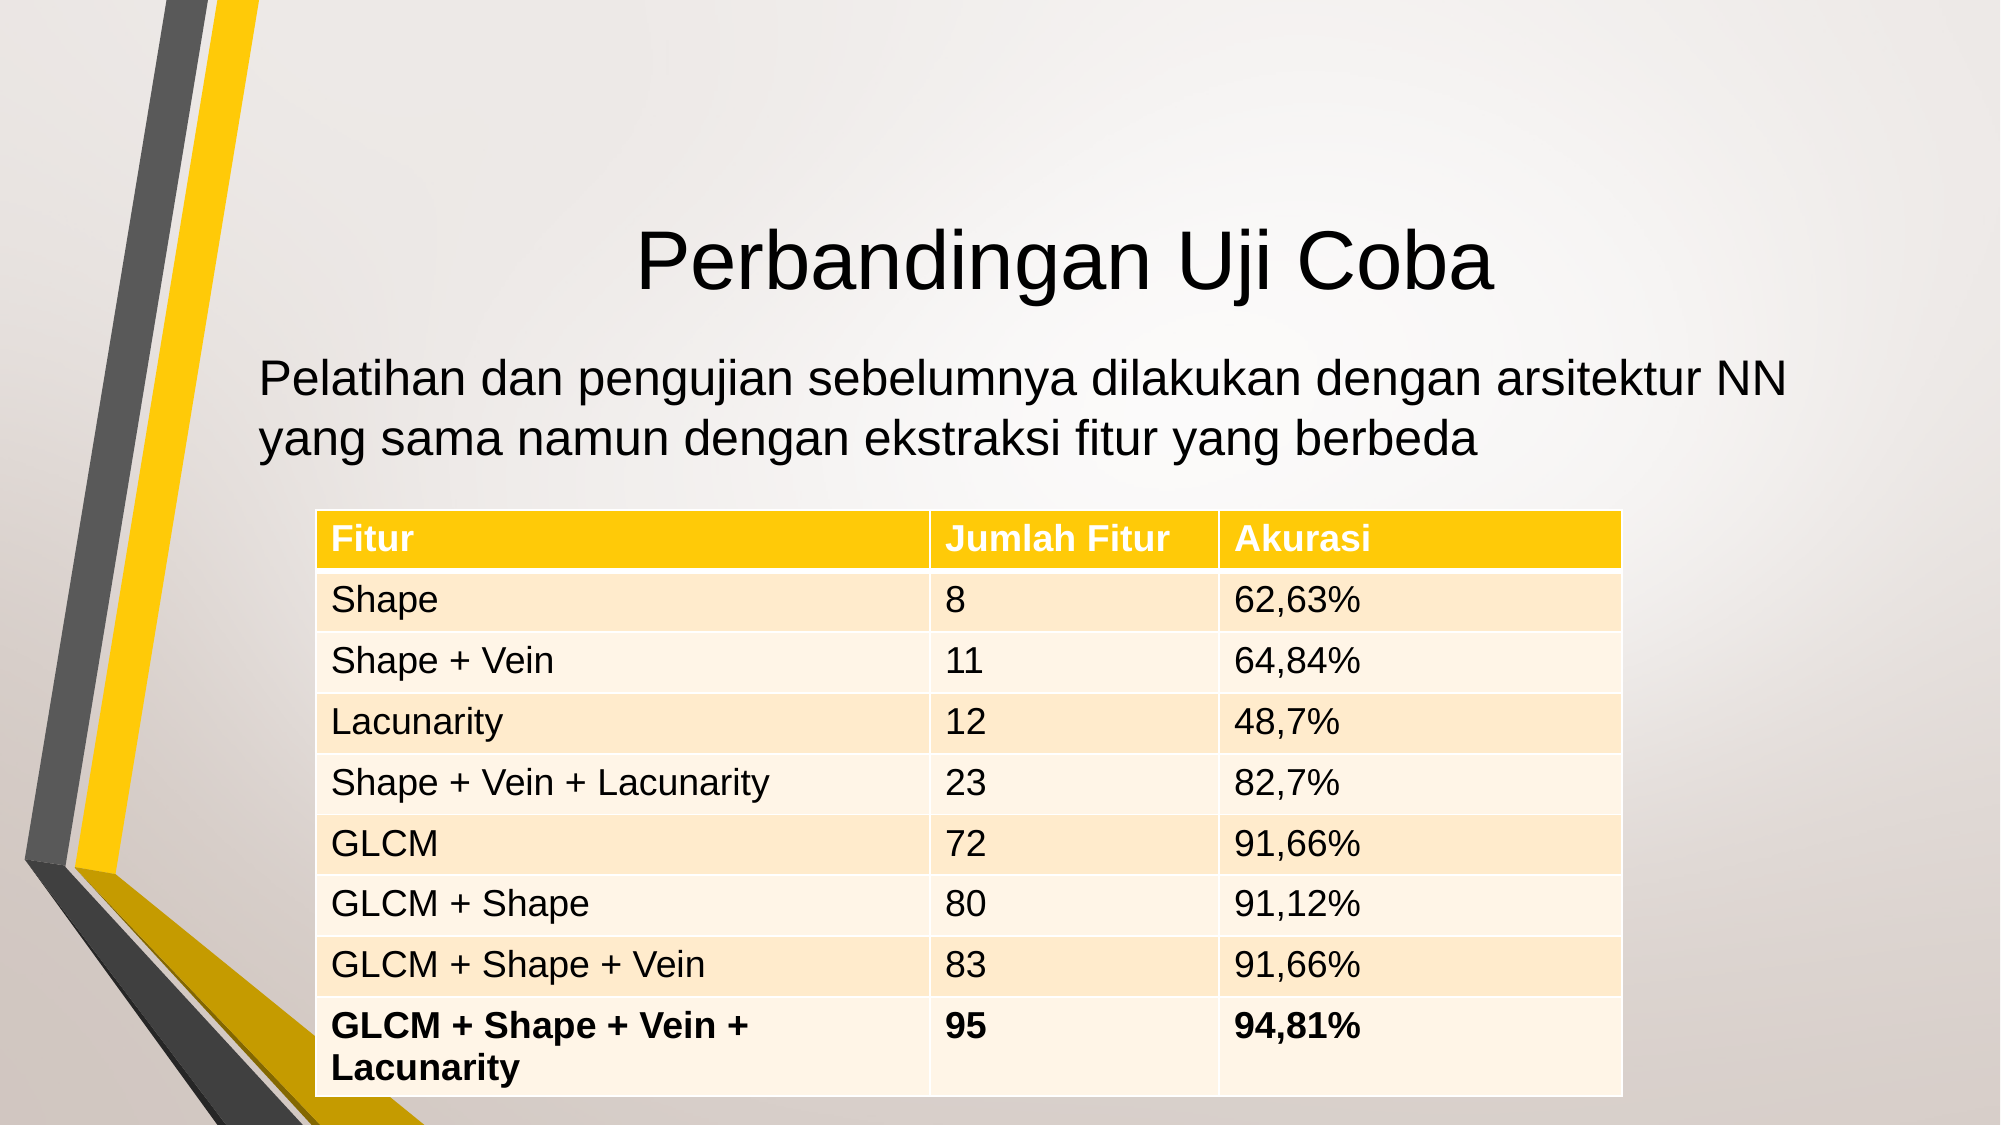

# Perbandingan Uji Coba
Pelatihan dan pengujian sebelumnya dilakukan dengan arsitektur NN yang sama namun dengan ekstraksi fitur yang berbeda
| Fitur | Jumlah Fitur | Akurasi |
| --- | --- | --- |
| Shape | 8 | 62,63% |
| Shape + Vein | 11 | 64,84% |
| Lacunarity | 12 | 48,7% |
| Shape + Vein + Lacunarity | 23 | 82,7% |
| GLCM | 72 | 91,66% |
| GLCM + Shape | 80 | 91,12% |
| GLCM + Shape + Vein | 83 | 91,66% |
| GLCM + Shape + Vein + Lacunarity | 95 | 94,81% |